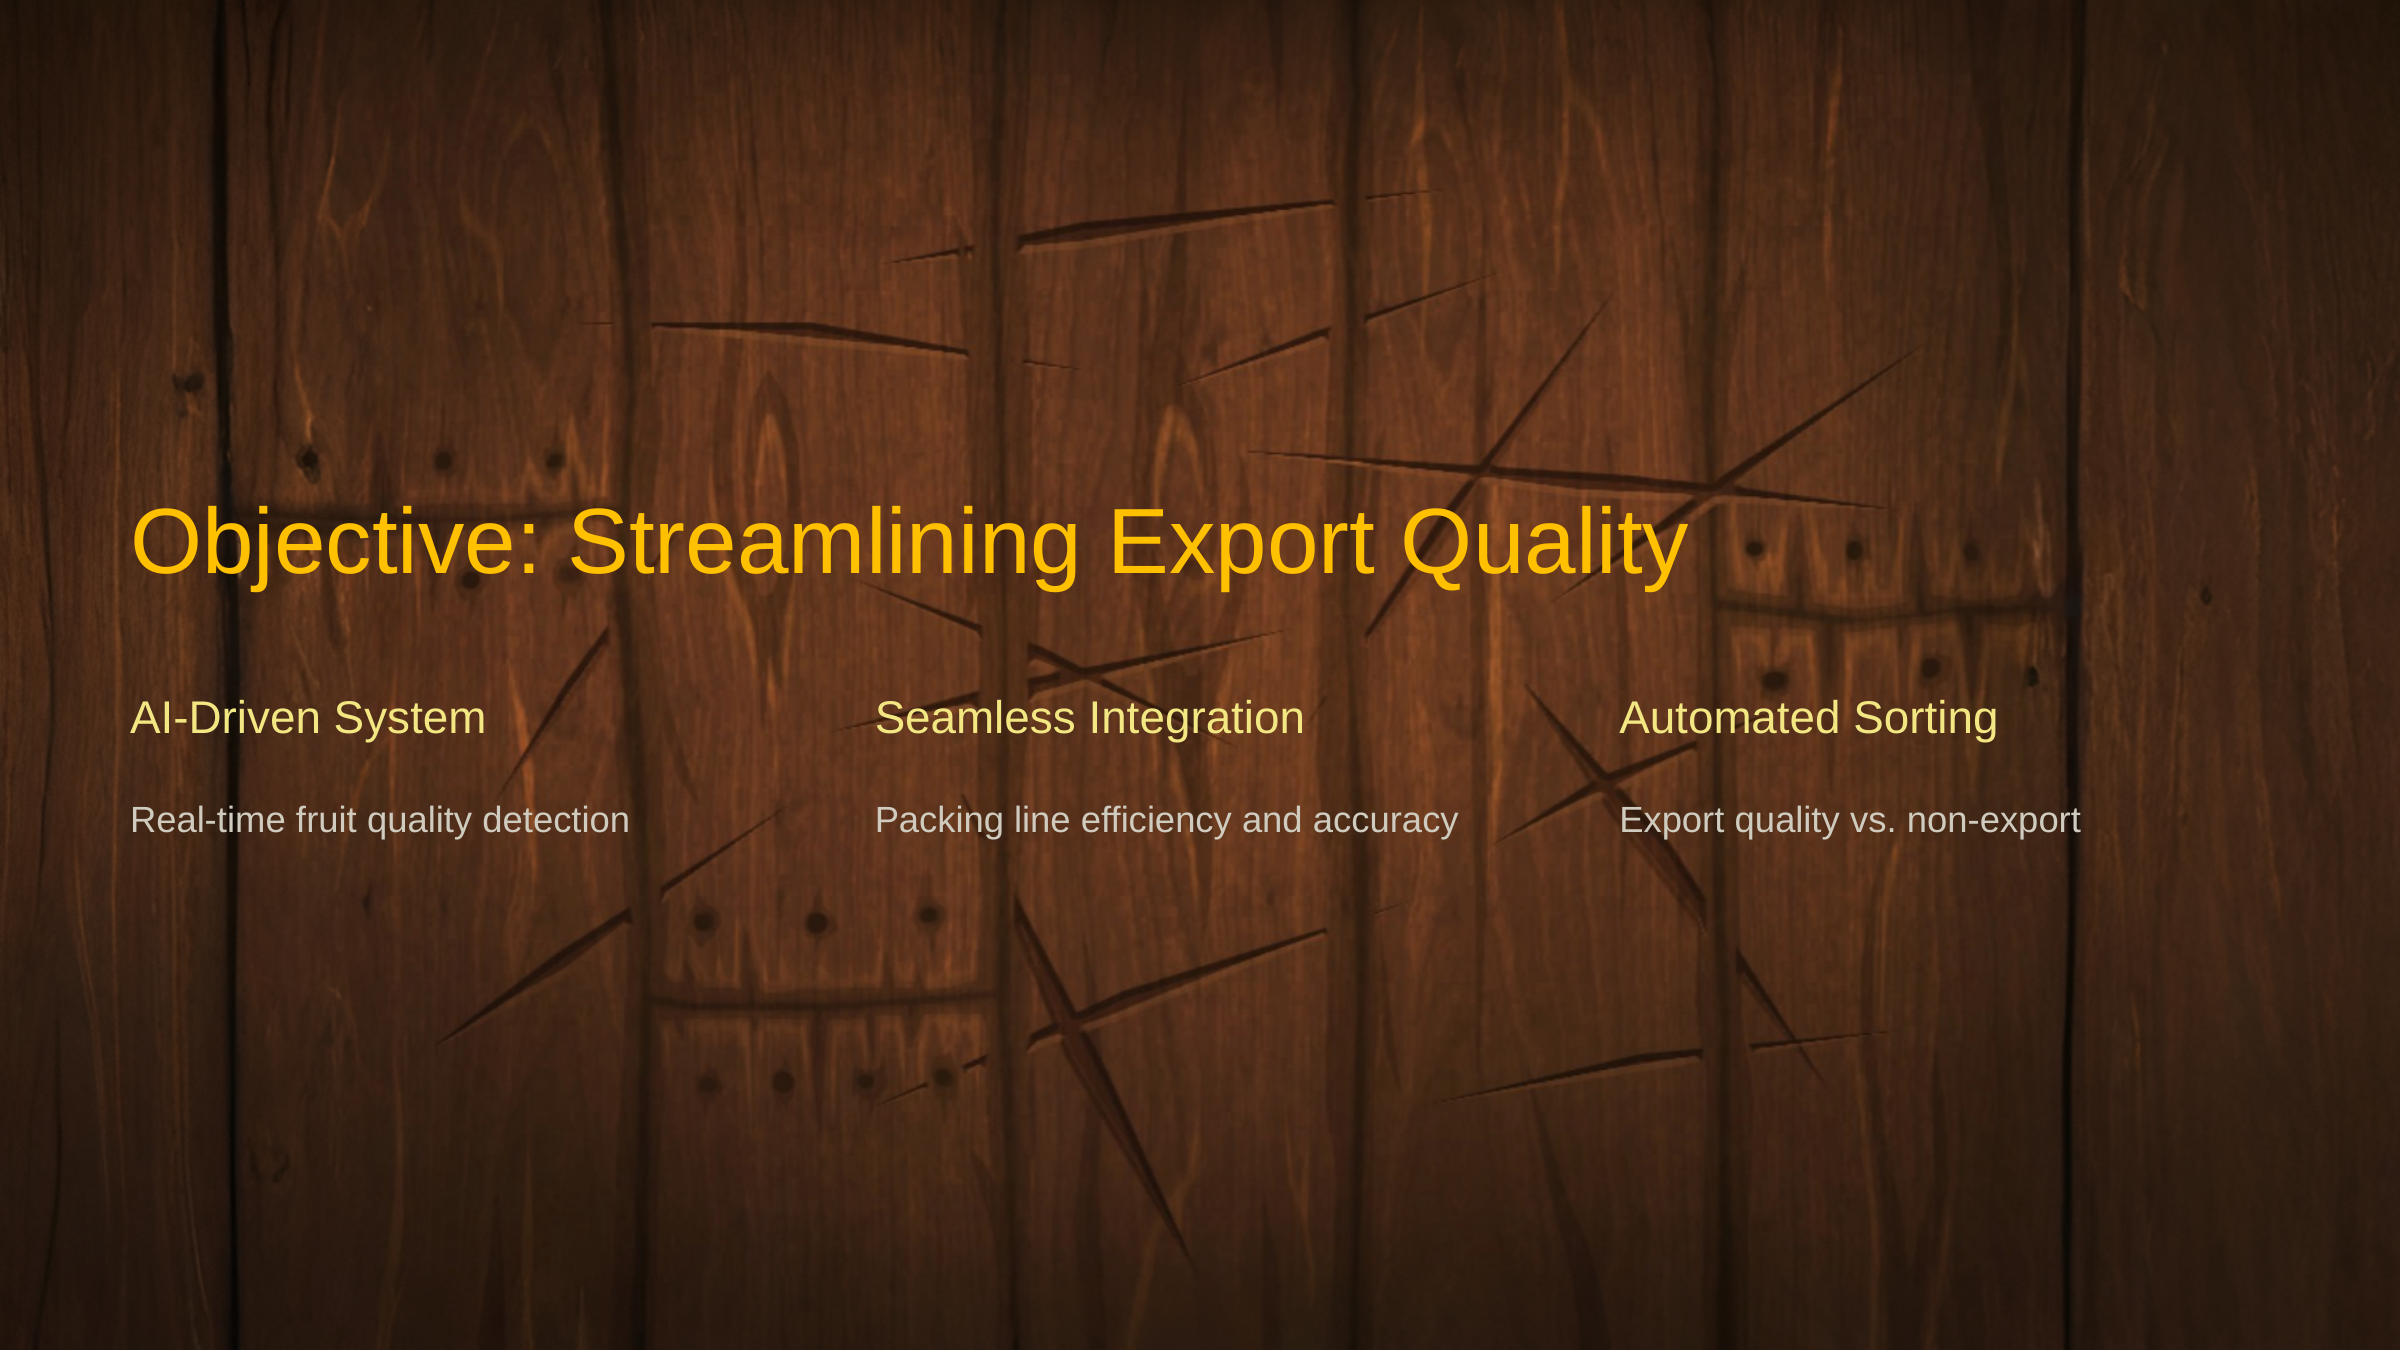

Objective: Streamlining Export Quality
AI-Driven System
Seamless Integration
Automated Sorting
Real-time fruit quality detection
Packing line efficiency and accuracy
Export quality vs. non-export